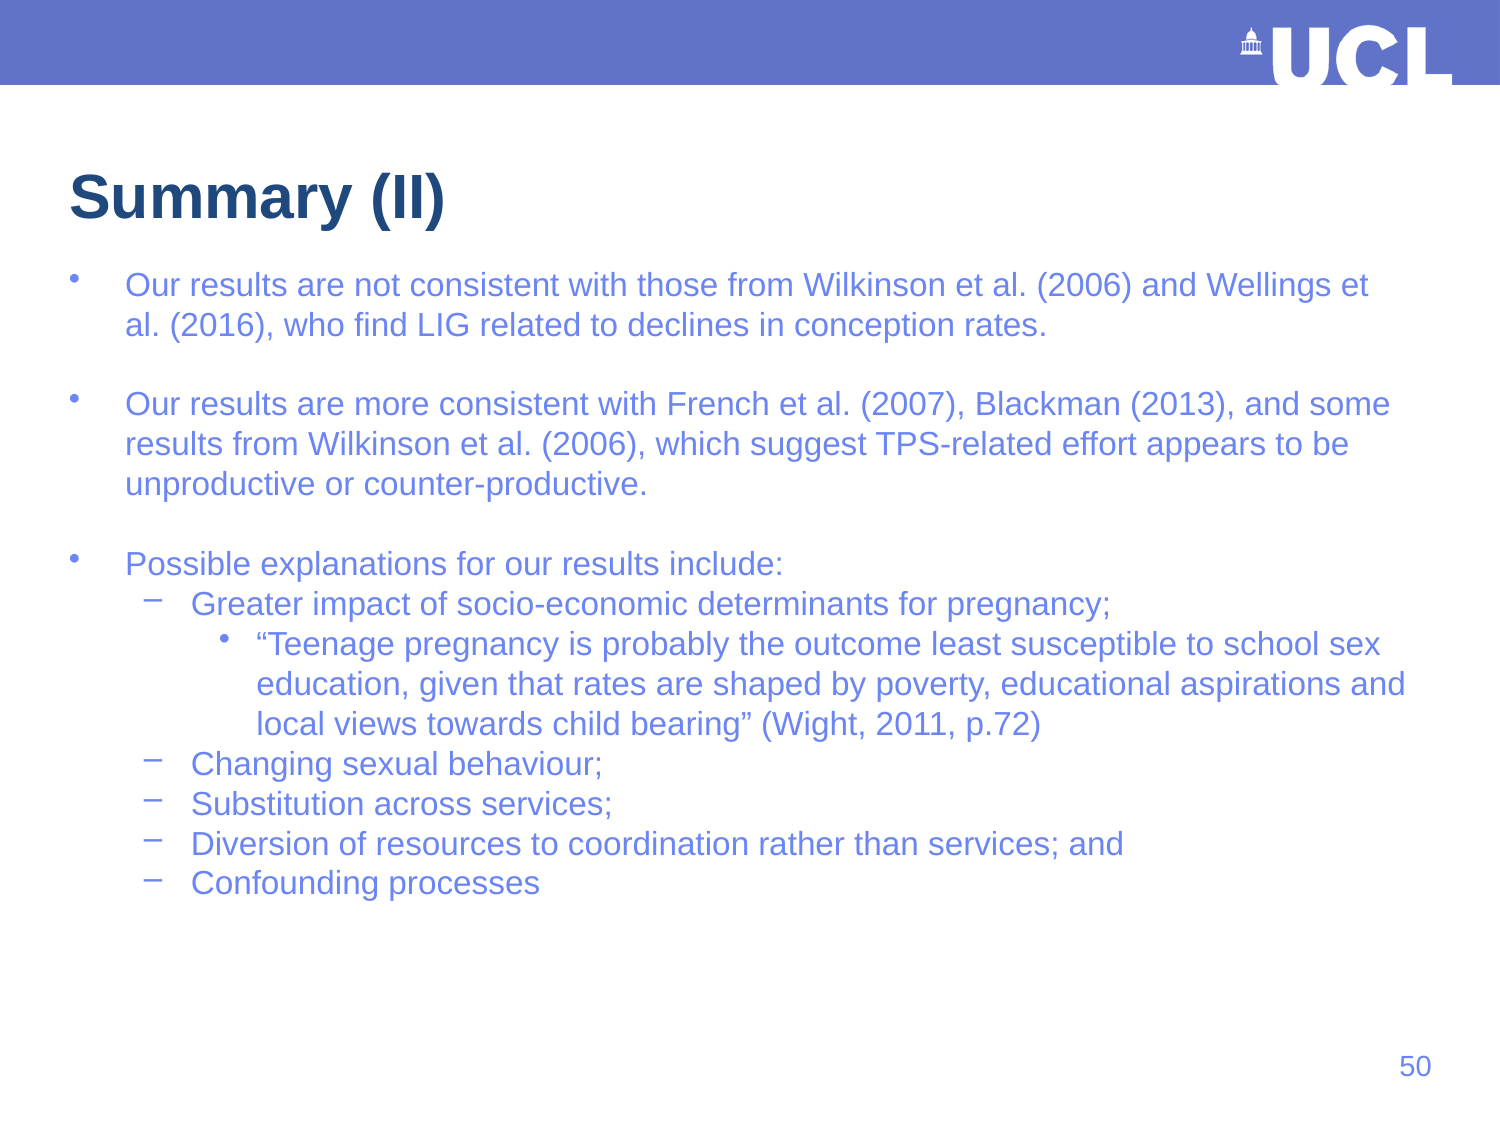

# Summary (II)
Our results are not consistent with those from Wilkinson et al. (2006) and Wellings et al. (2016), who find LIG related to declines in conception rates.

Our results are more consistent with French et al. (2007), Blackman (2013), and some results from Wilkinson et al. (2006), which suggest TPS-related effort appears to be unproductive or counter-productive.

Possible explanations for our results include:
Greater impact of socio-economic determinants for pregnancy;
“Teenage pregnancy is probably the outcome least susceptible to school sex education, given that rates are shaped by poverty, educational aspirations and local views towards child bearing” (Wight, 2011, p.72)
Changing sexual behaviour;
Substitution across services;
Diversion of resources to coordination rather than services; and
Confounding processes

50